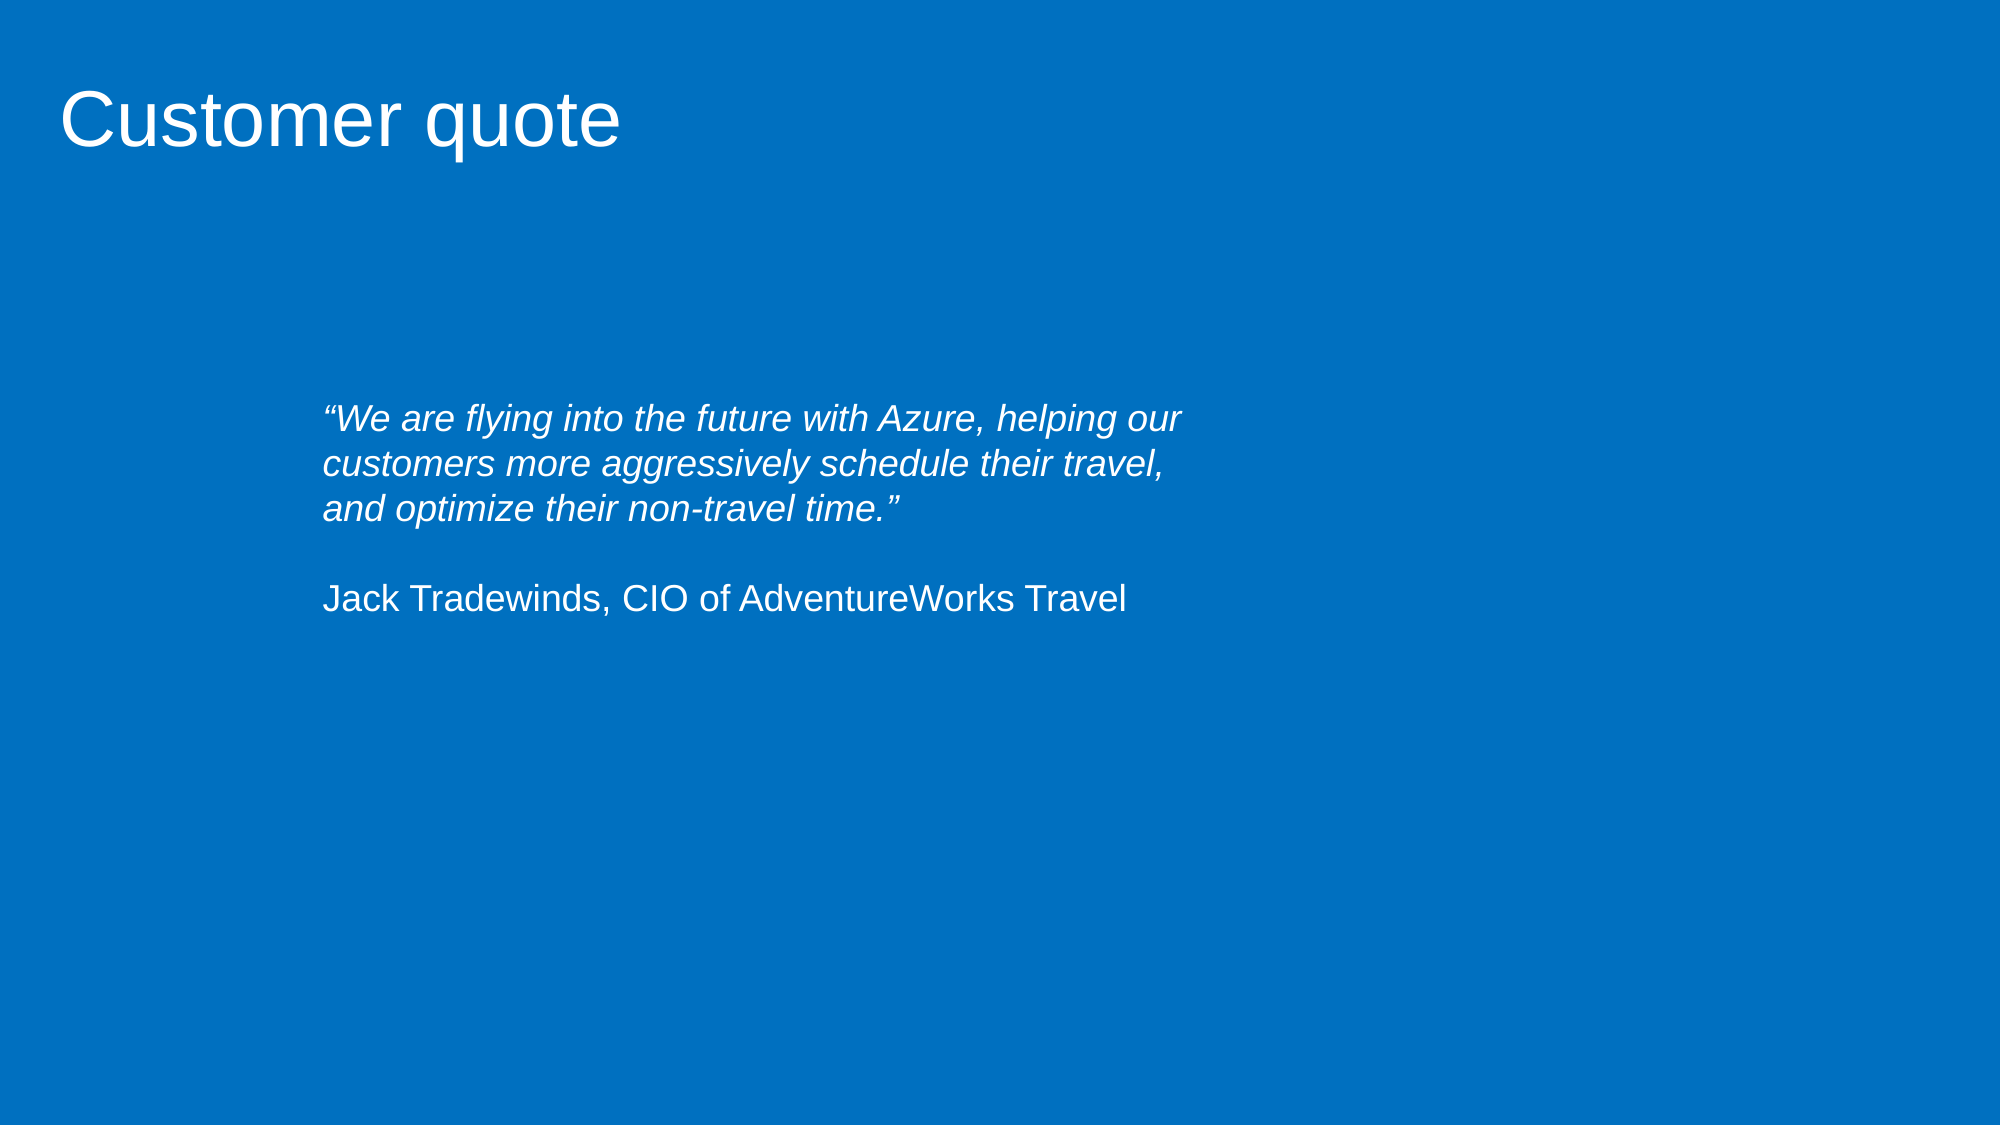

# Customer quote
“We are flying into the future with Azure, helping our customers more aggressively schedule their travel, and optimize their non-travel time.”

Jack Tradewinds, CIO of AdventureWorks Travel